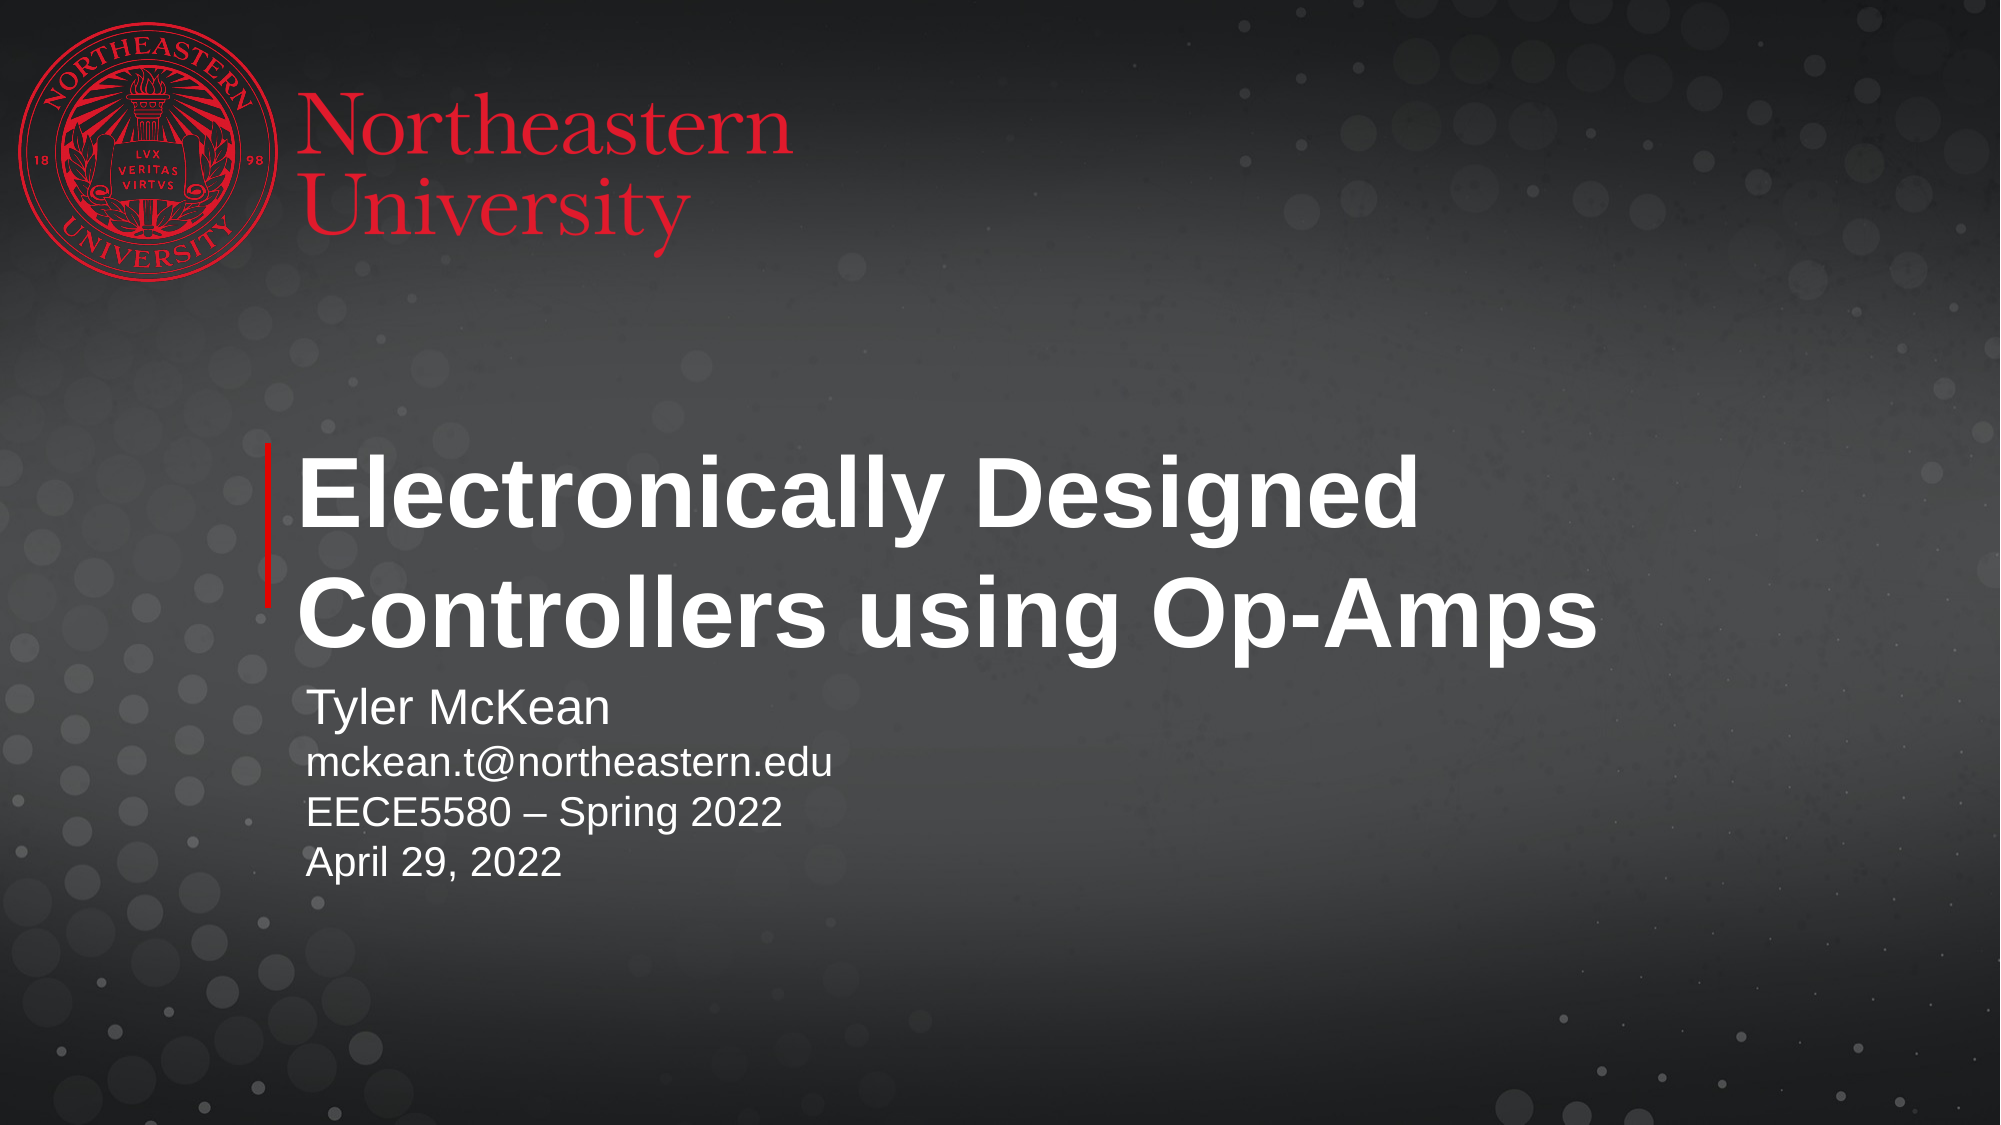

Electronically Designed Controllers using Op-Amps
Tyler McKean
mckean.t@northeastern.edu
EECE5580 – Spring 2022
April 29, 2022